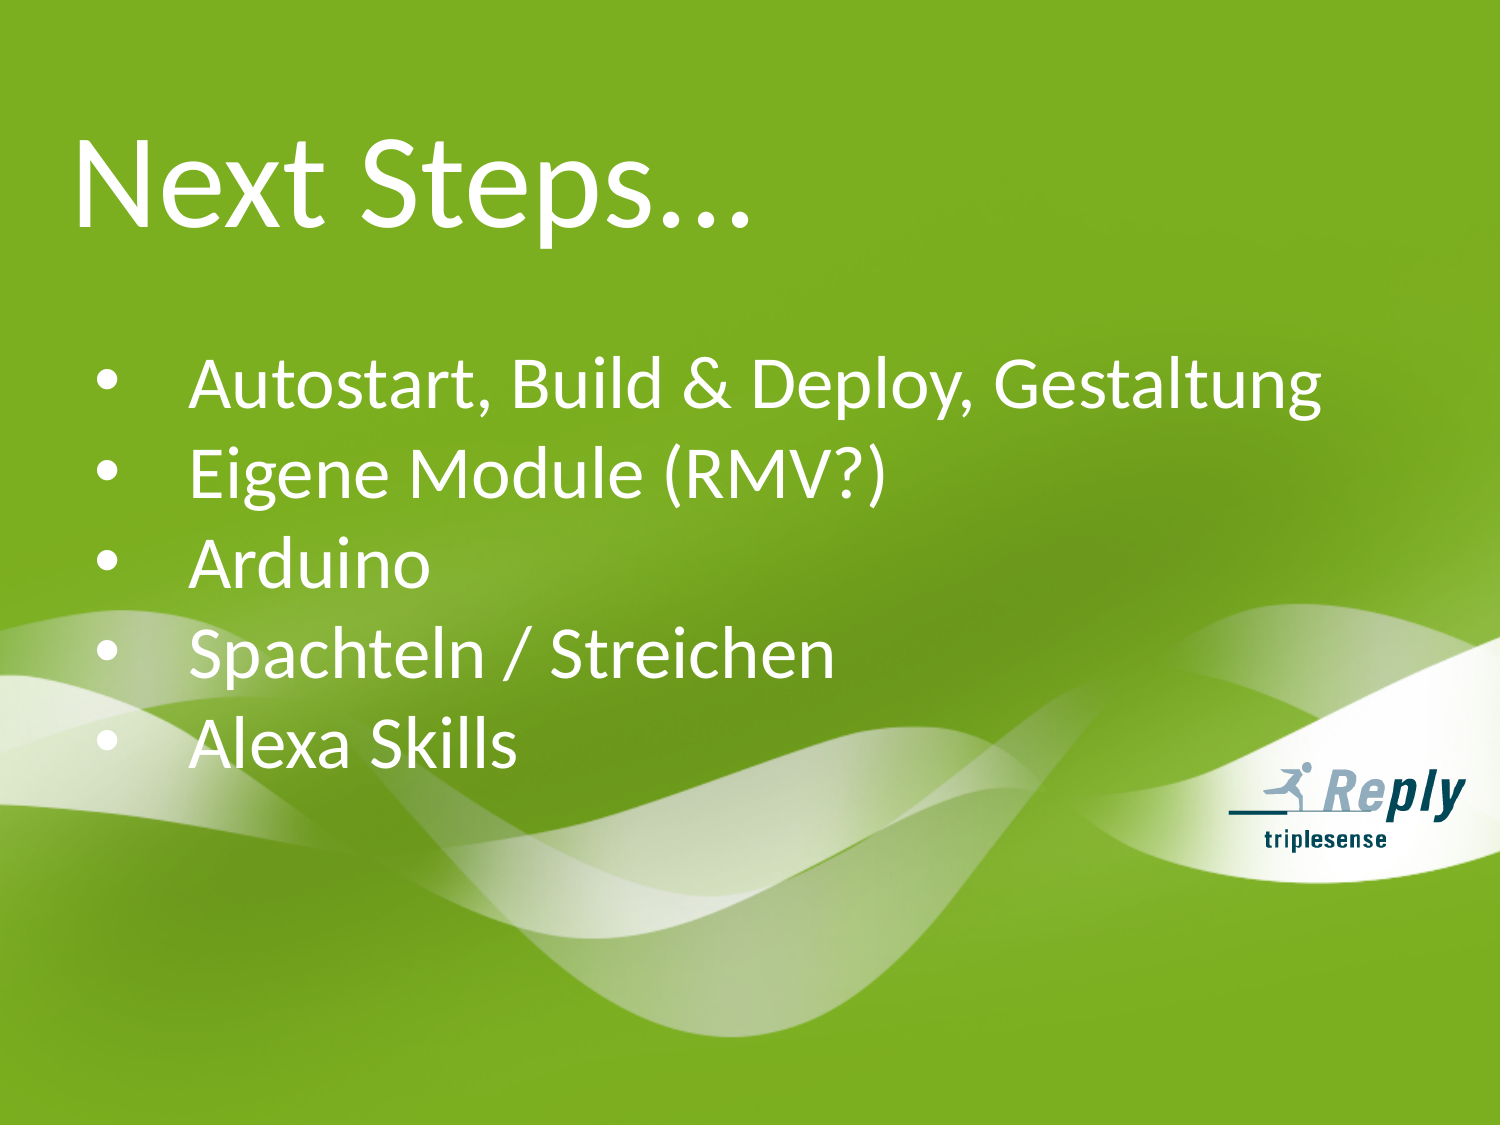

# Next Steps...
Autostart, Build & Deploy, Gestaltung
Eigene Module (RMV?)
Arduino
Spachteln / Streichen
Alexa Skills